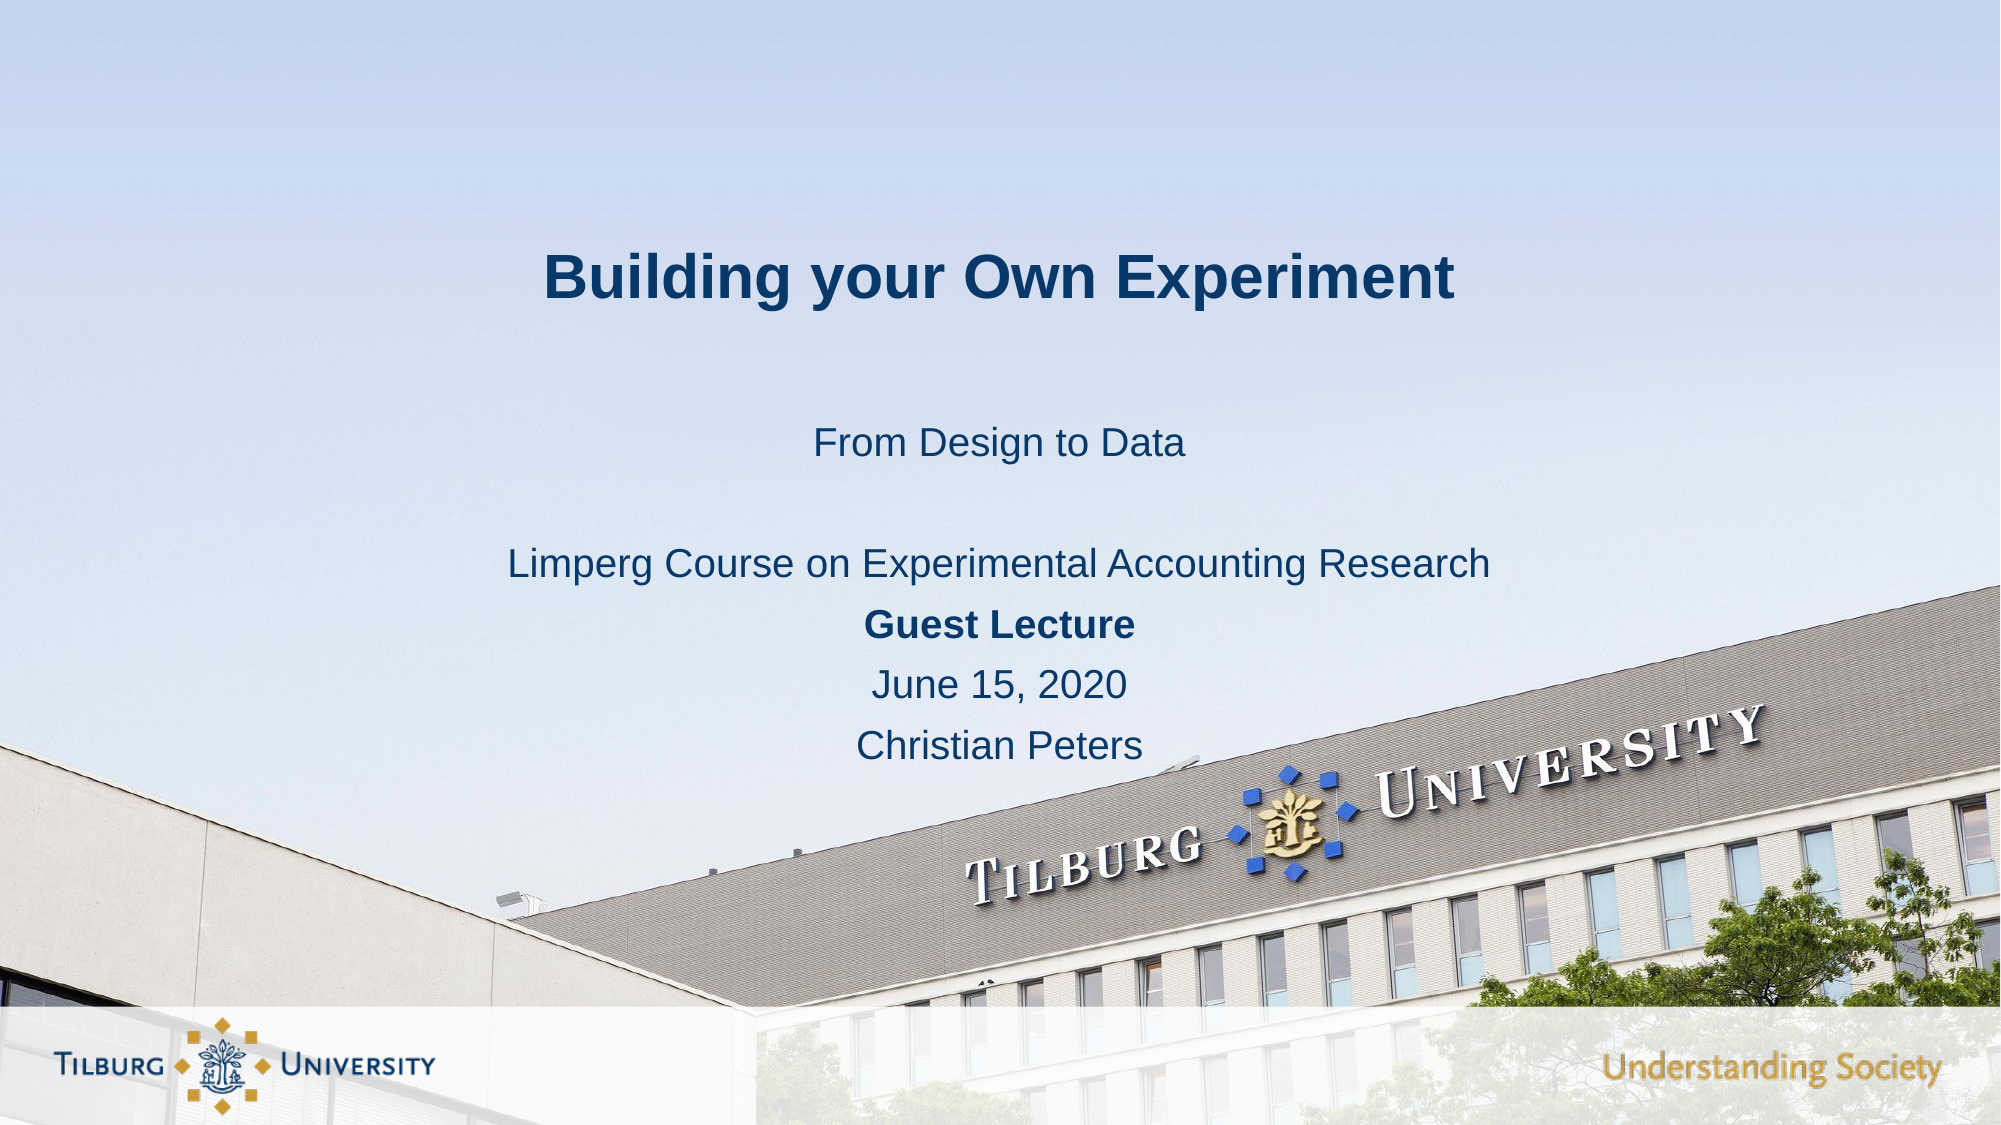

# Building your Own Experiment
From Design to Data

Limperg Course on Experimental Accounting Research
Guest Lecture
June 15, 2020
Christian Peters